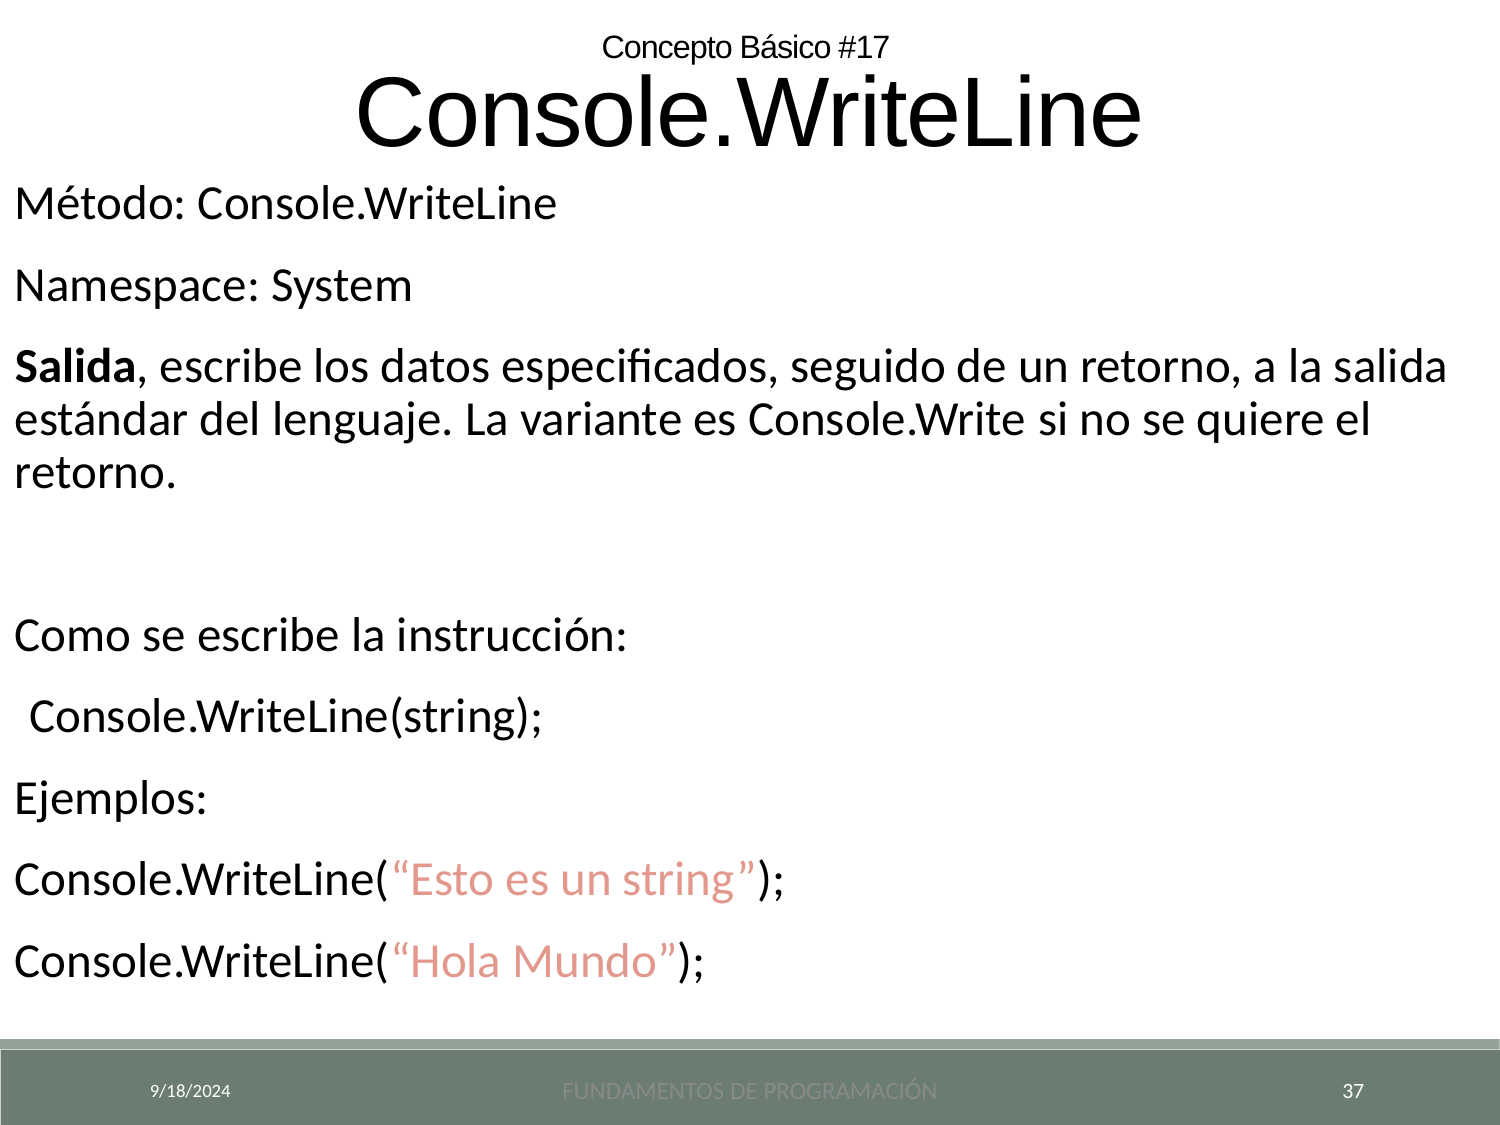

Concepto Básico #17
Console.WriteLine
Método: Console.WriteLine
Namespace: System
Salida, escribe los datos especificados, seguido de un retorno, a la salida estándar del lenguaje. La variante es Console.Write si no se quiere el retorno.

Como se escribe la instrucción:
Console.WriteLine(string);
Ejemplos:
Console.WriteLine(“Esto es un string”);
Console.WriteLine(“Hola Mundo”);

9/18/2024
Fundamentos de Programación
37